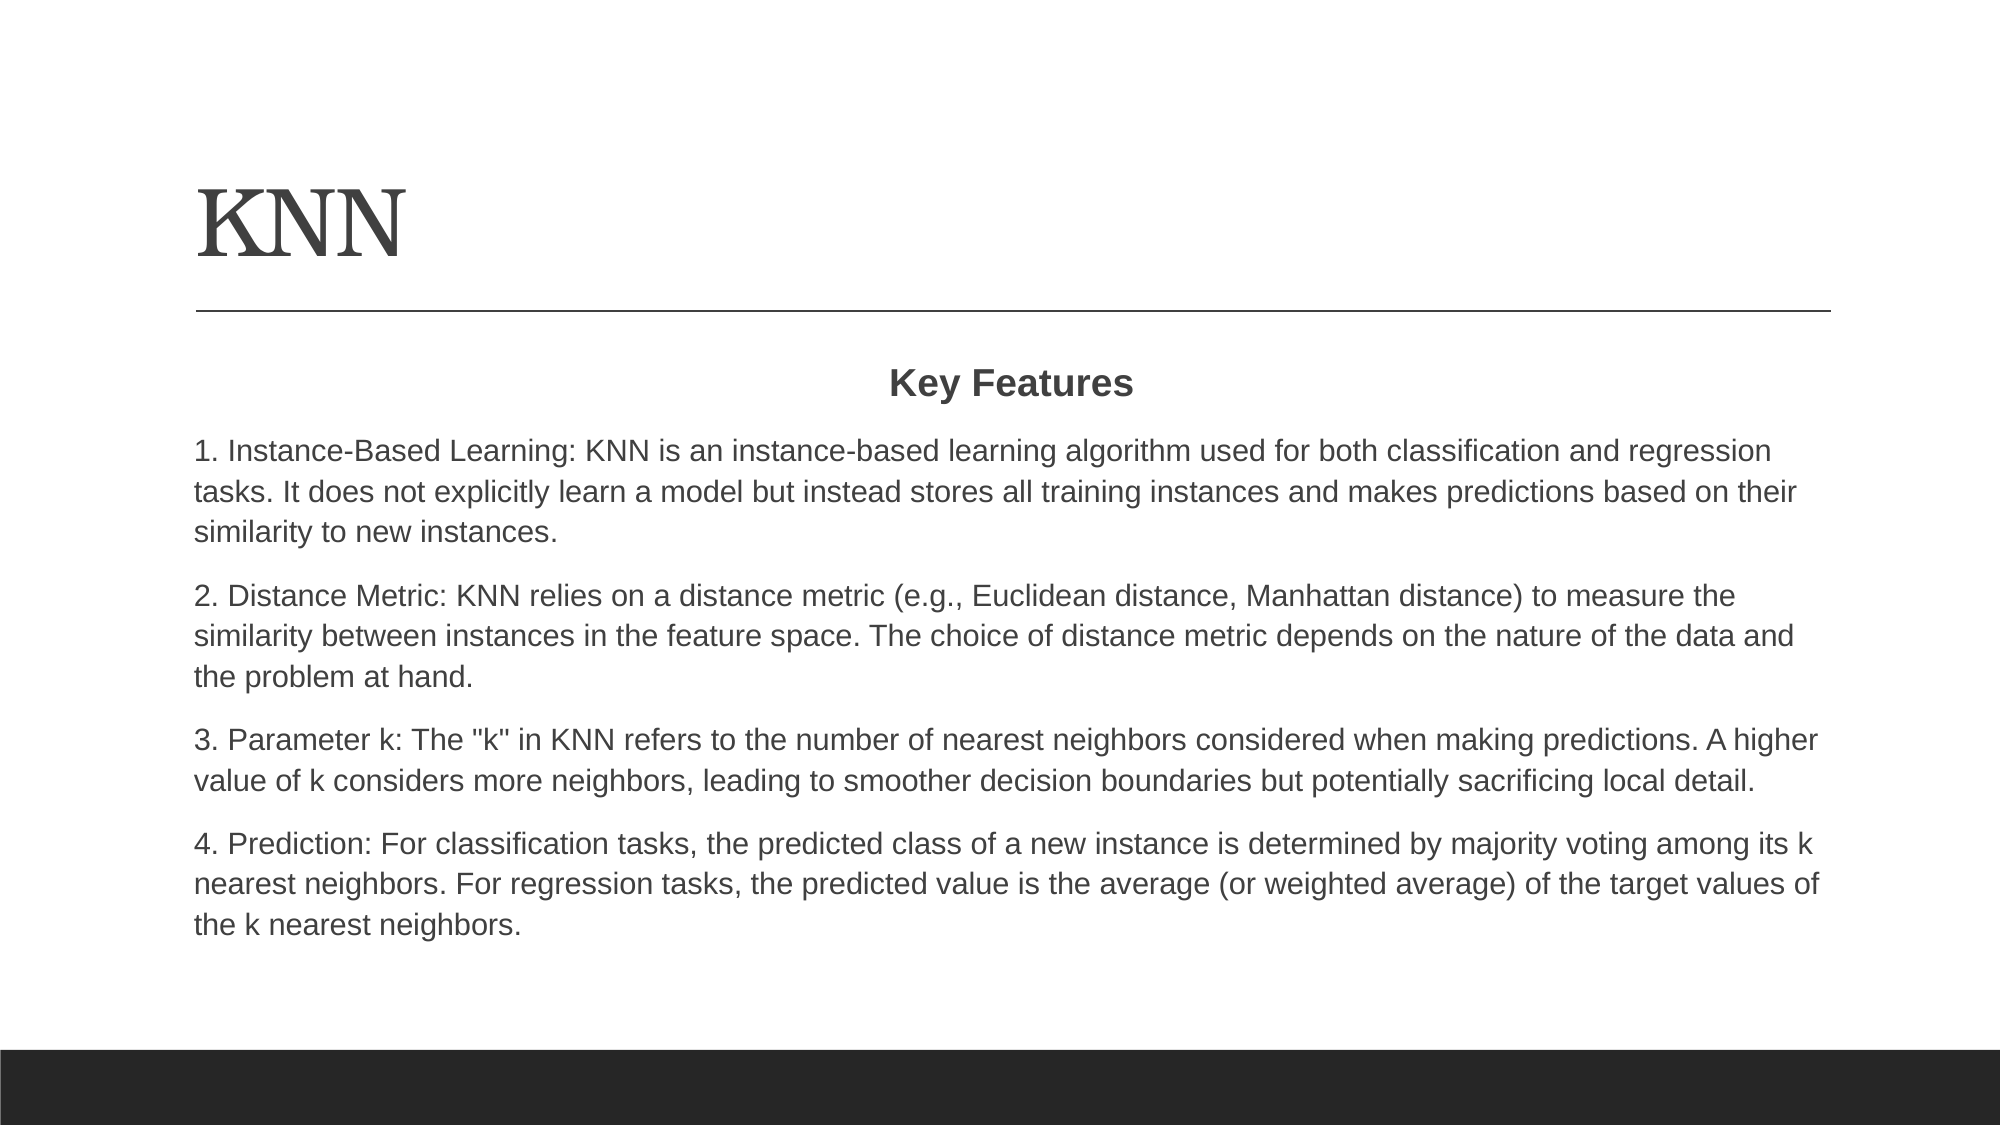

# KNN
Key Features
1. Instance-Based Learning: KNN is an instance-based learning algorithm used for both classification and regression tasks. It does not explicitly learn a model but instead stores all training instances and makes predictions based on their similarity to new instances.
2. Distance Metric: KNN relies on a distance metric (e.g., Euclidean distance, Manhattan distance) to measure the similarity between instances in the feature space. The choice of distance metric depends on the nature of the data and the problem at hand.
3. Parameter k: The "k" in KNN refers to the number of nearest neighbors considered when making predictions. A higher value of k considers more neighbors, leading to smoother decision boundaries but potentially sacrificing local detail.
4. Prediction: For classification tasks, the predicted class of a new instance is determined by majority voting among its k nearest neighbors. For regression tasks, the predicted value is the average (or weighted average) of the target values of the k nearest neighbors.